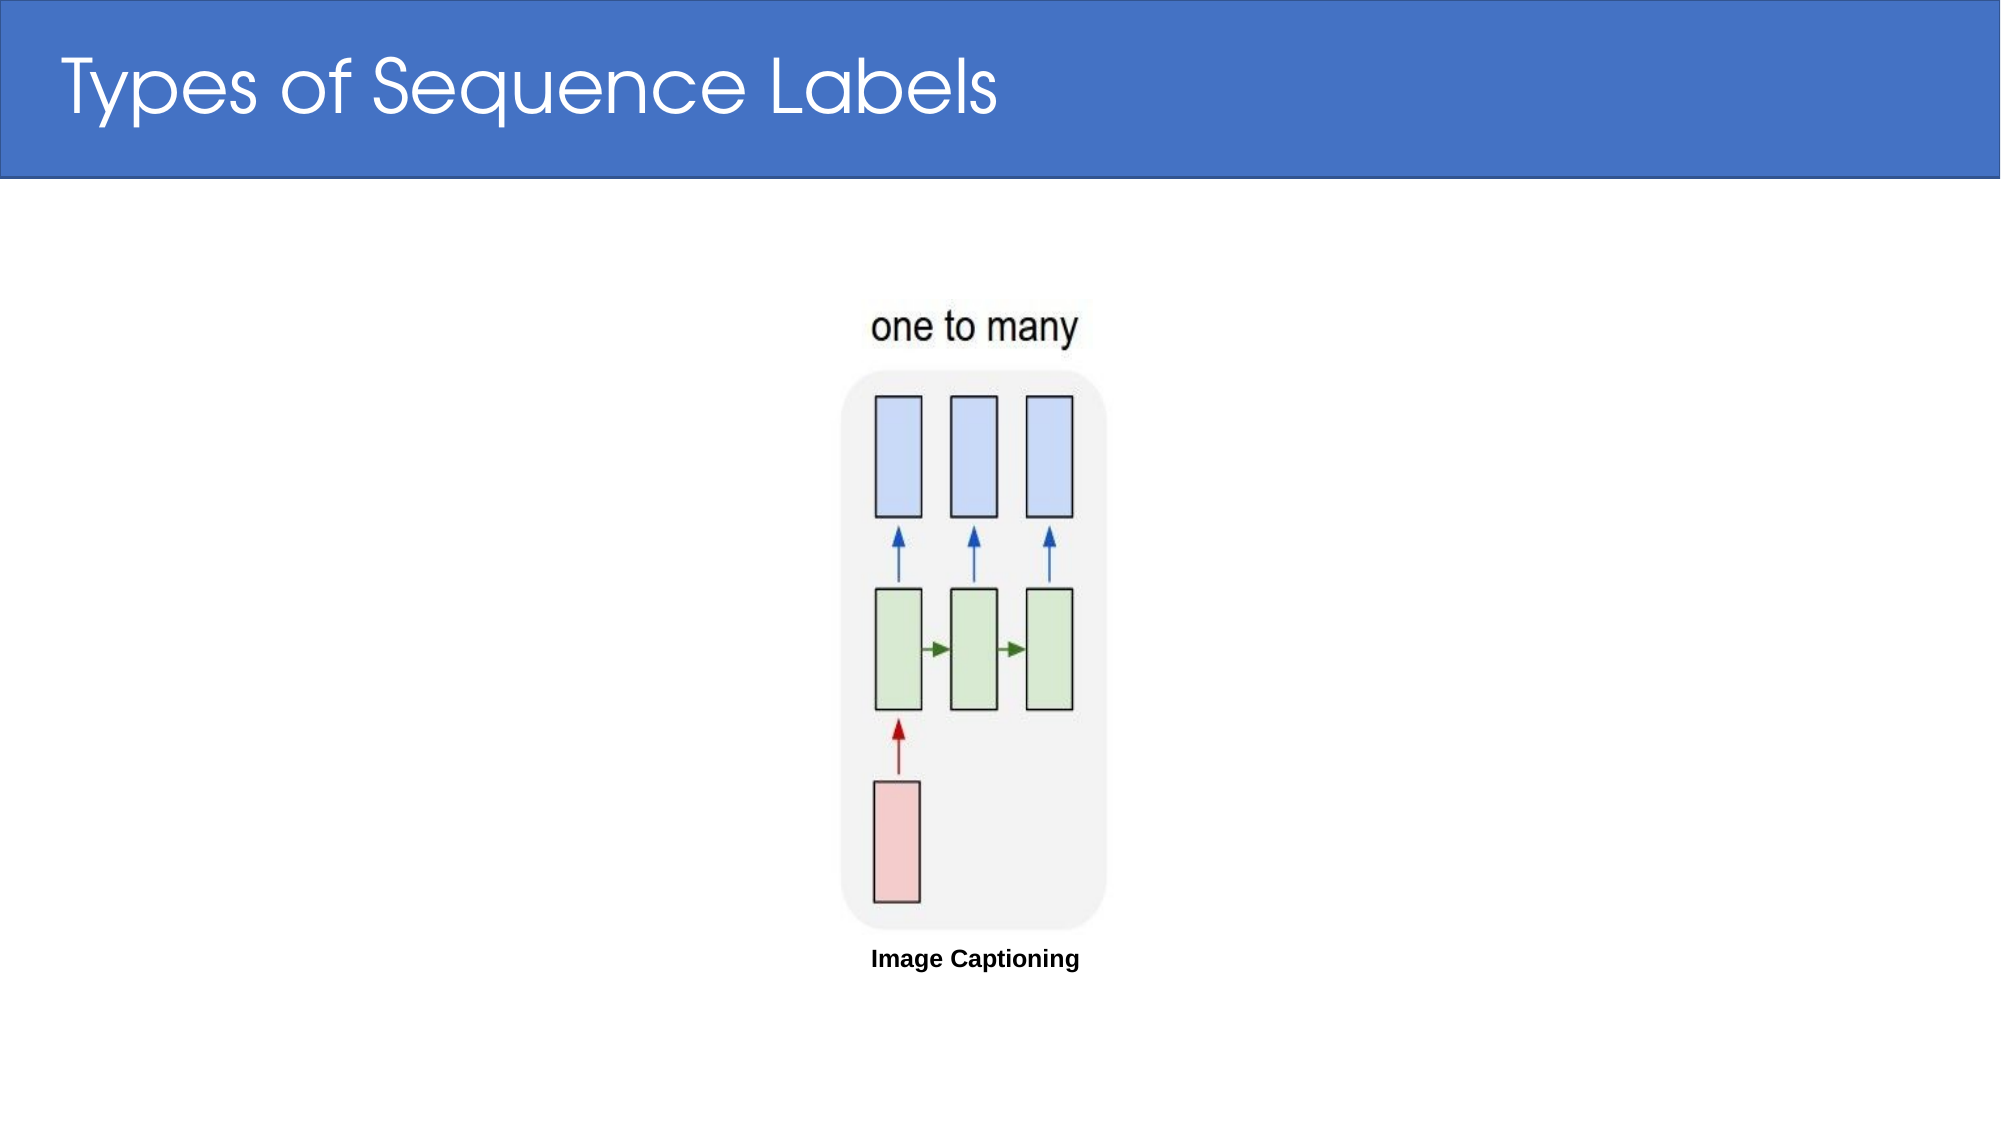

# Types of Sequence Labels

Image Captioning